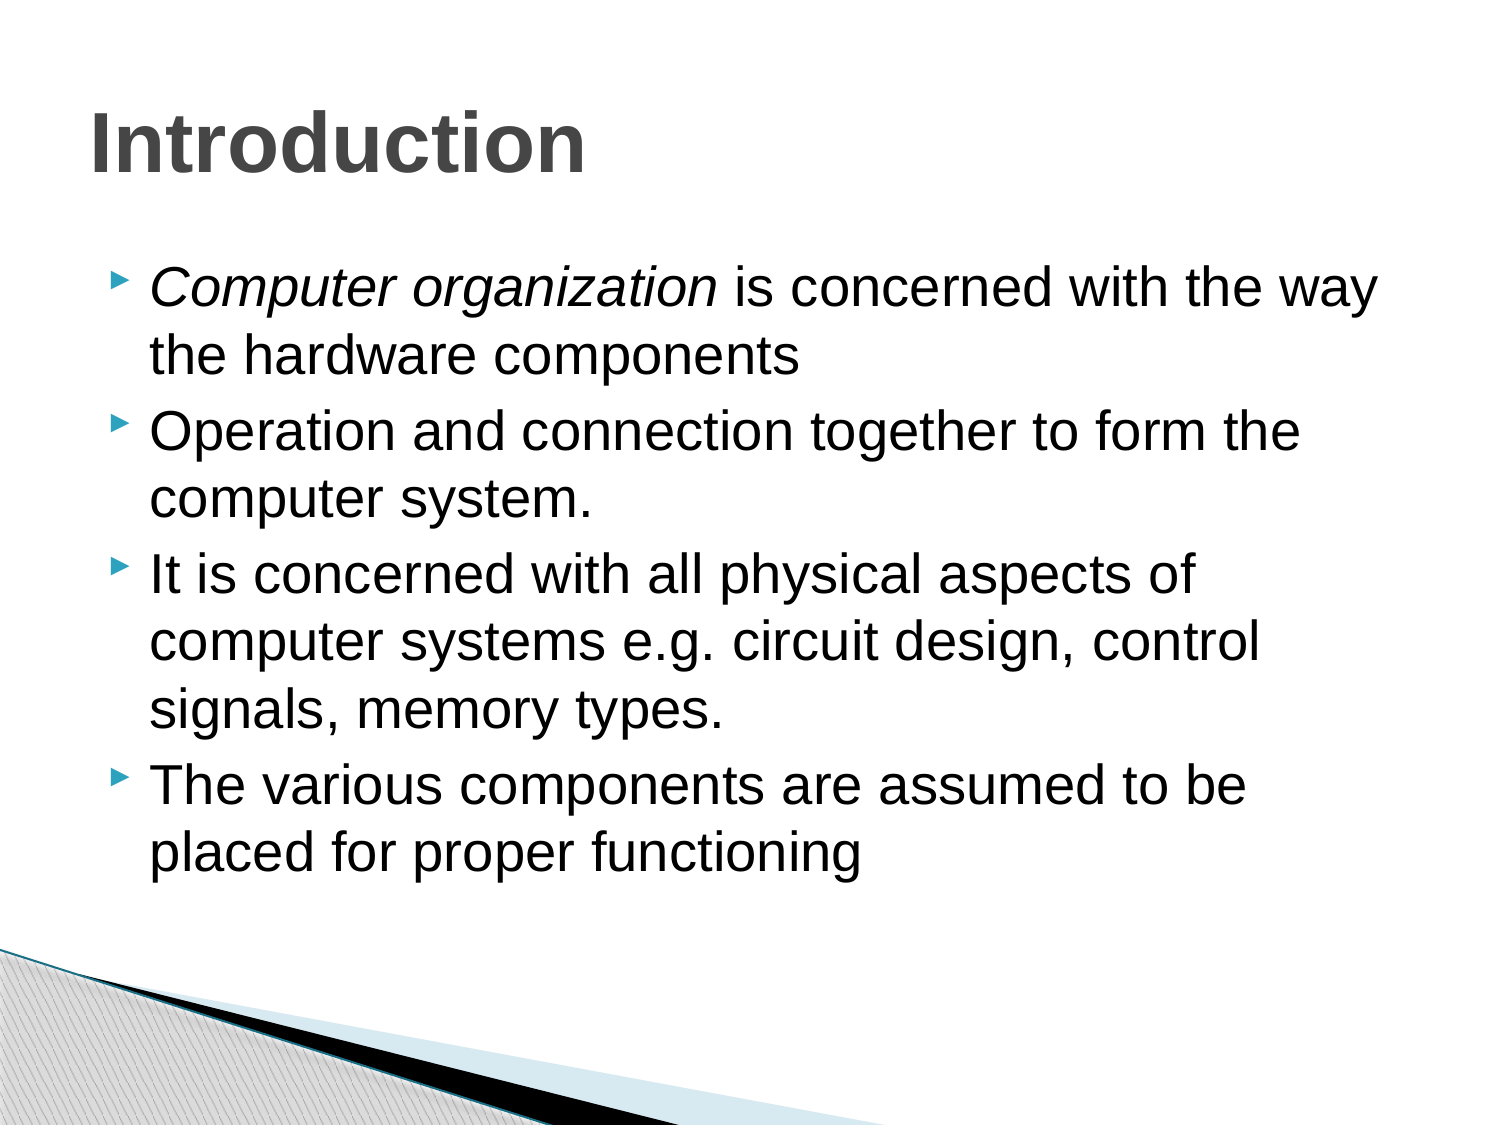

# Introduction
Computer organization is concerned with the way the hardware components
Operation and connection together to form the computer system.
It is concerned with all physical aspects of computer systems e.g. circuit design, control signals, memory types.
The various components are assumed to be placed for proper functioning